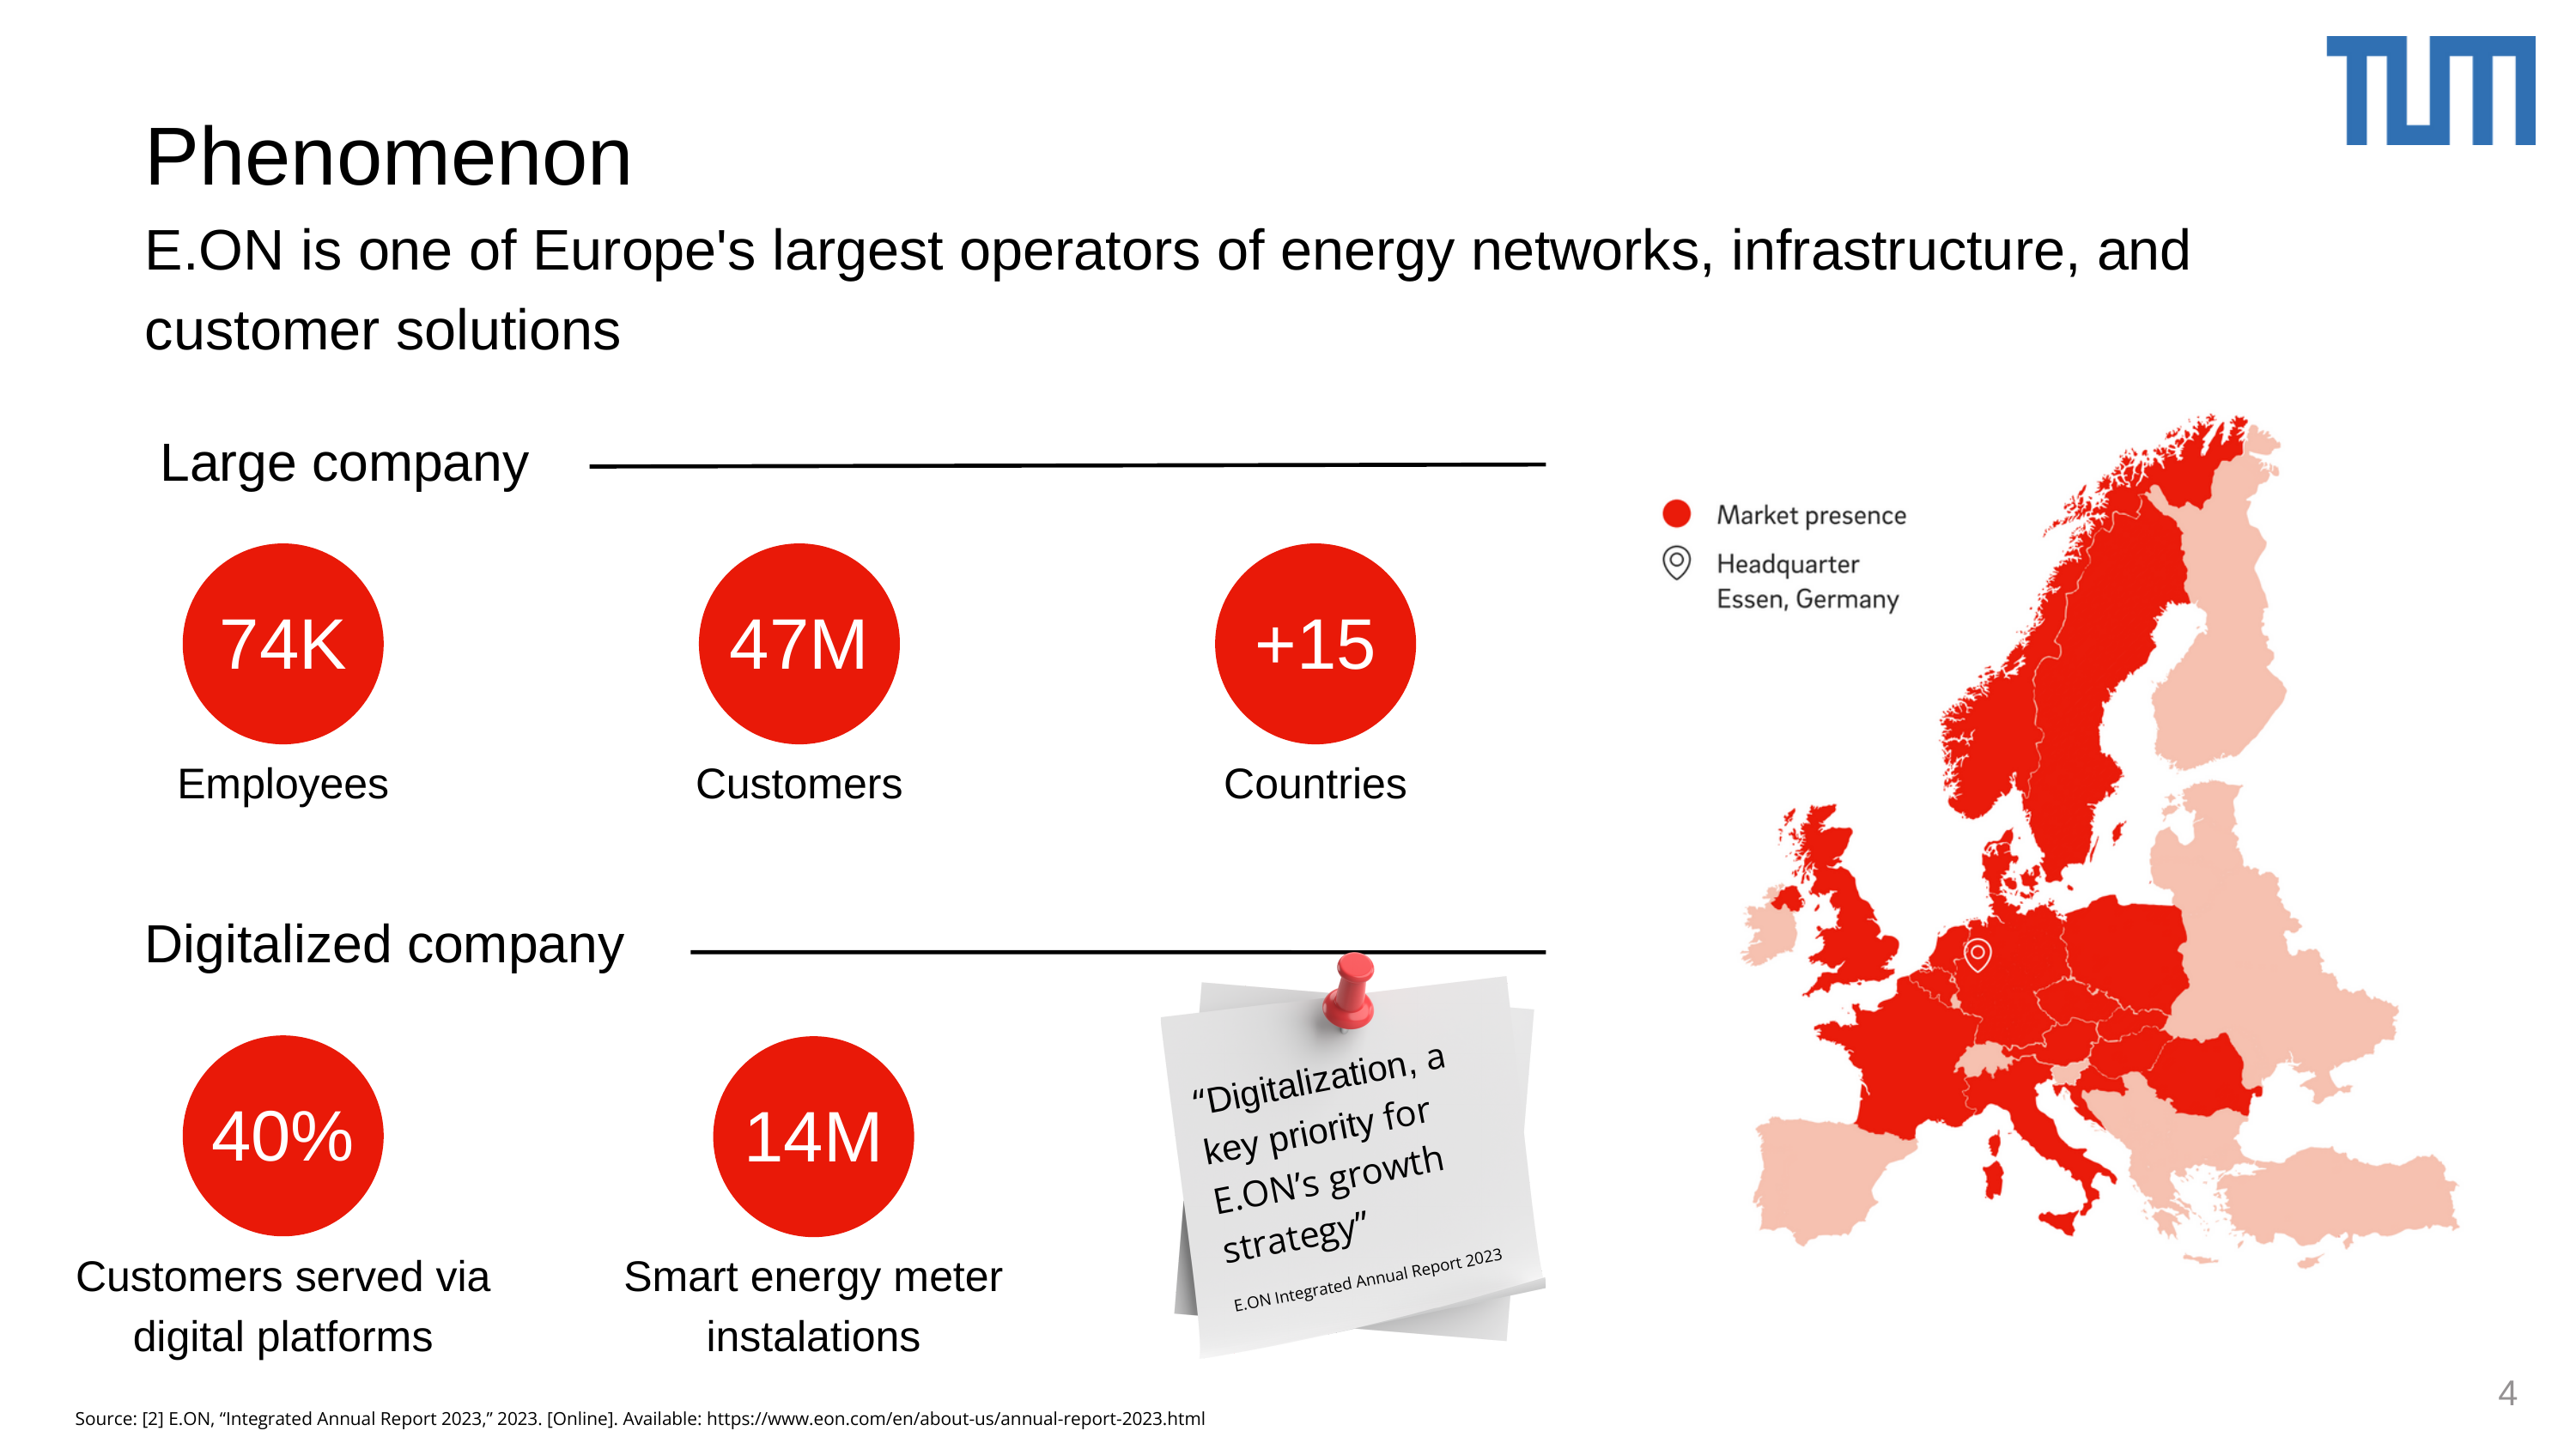

Phenomenon
E.ON is one of Europe's largest operators of energy networks, infrastructure, and customer solutions

Large company

74K

47M

+15
Employees
Customers
Countries
Digitalized company

40%

14M
“Digitalization, a key priority for E.ON’s growth strategy”

E.ON Integrated Annual Report 2023
Customers served via digital platforms
Smart energy meter instalations
4
Source: [2] E.ON, “Integrated Annual Report 2023,” 2023. [Online]. Available: https://www.eon.com/en/about-us/annual-report-2023.html